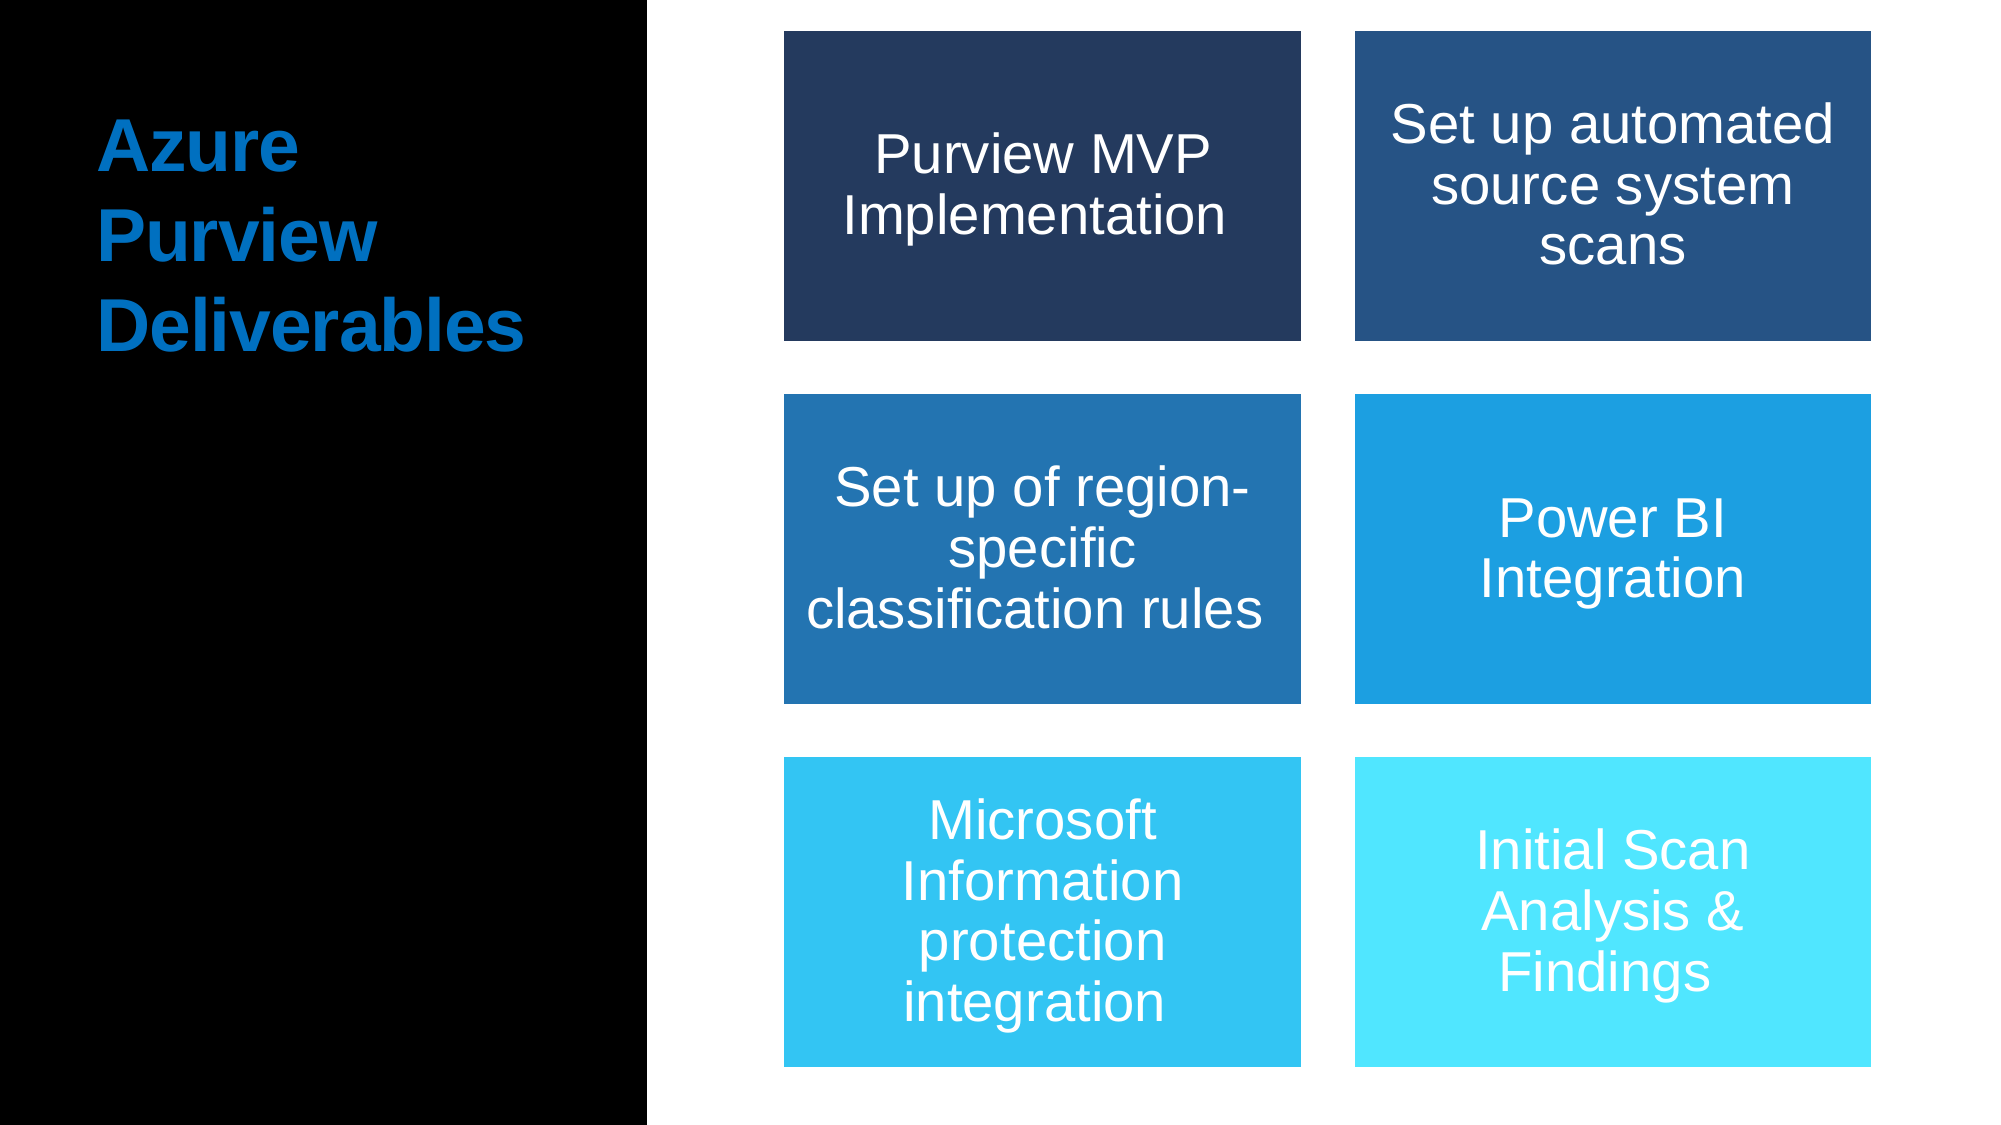

Purview MVP Implementation
Set up automated source system scans
Set up of region-specific classification rules
Power BI Integration
Microsoft Information protection integration
Initial Scan Analysis & Findings
# Azure Purview Deliverables